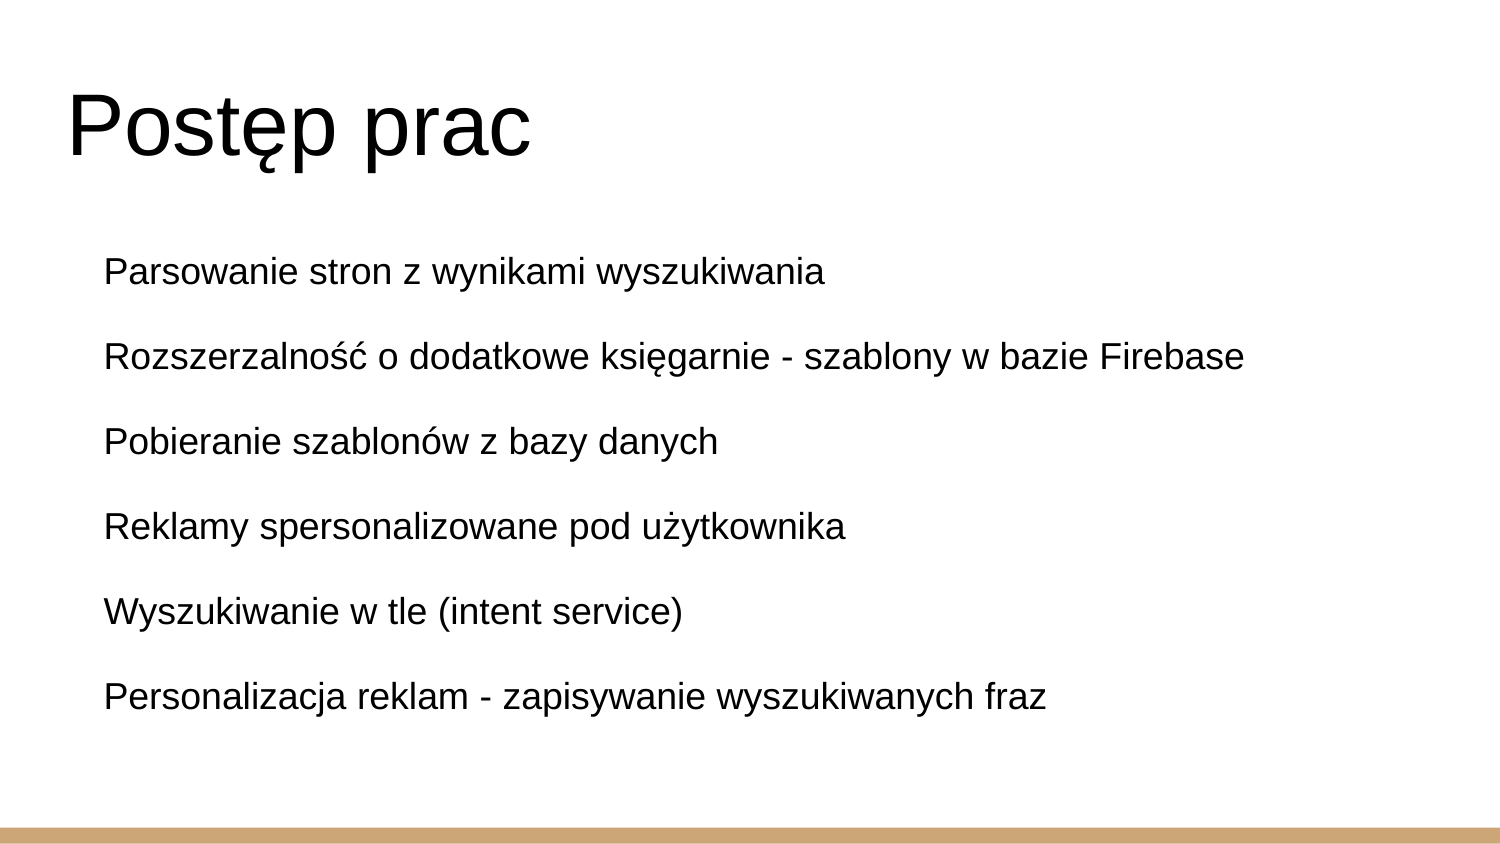

# Postęp prac
Parsowanie stron z wynikami wyszukiwania
Rozszerzalność o dodatkowe księgarnie - szablony w bazie Firebase
Pobieranie szablonów z bazy danych
Reklamy spersonalizowane pod użytkownika
Wyszukiwanie w tle (intent service)
Personalizacja reklam - zapisywanie wyszukiwanych fraz